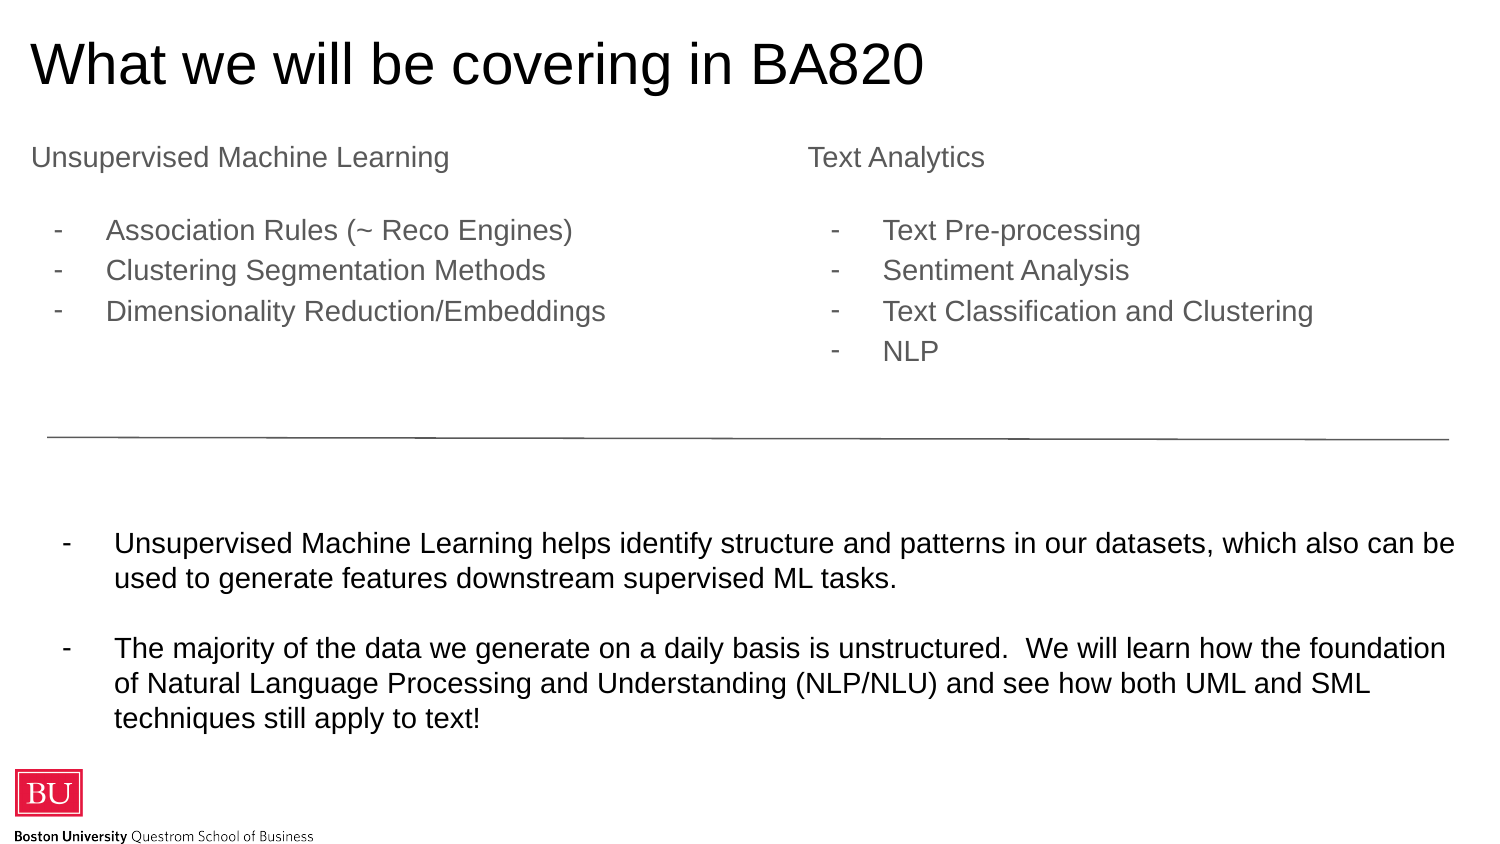

# What we will be covering in BA820
Unsupervised Machine Learning
Association Rules (~ Reco Engines)
Clustering Segmentation Methods
Dimensionality Reduction/Embeddings
Text Analytics
Text Pre-processing
Sentiment Analysis
Text Classification and Clustering
NLP
Unsupervised Machine Learning helps identify structure and patterns in our datasets, which also can be used to generate features downstream supervised ML tasks.

The majority of the data we generate on a daily basis is unstructured.  We will learn how the foundation of Natural Language Processing and Understanding (NLP/NLU) and see how both UML and SML techniques still apply to text!